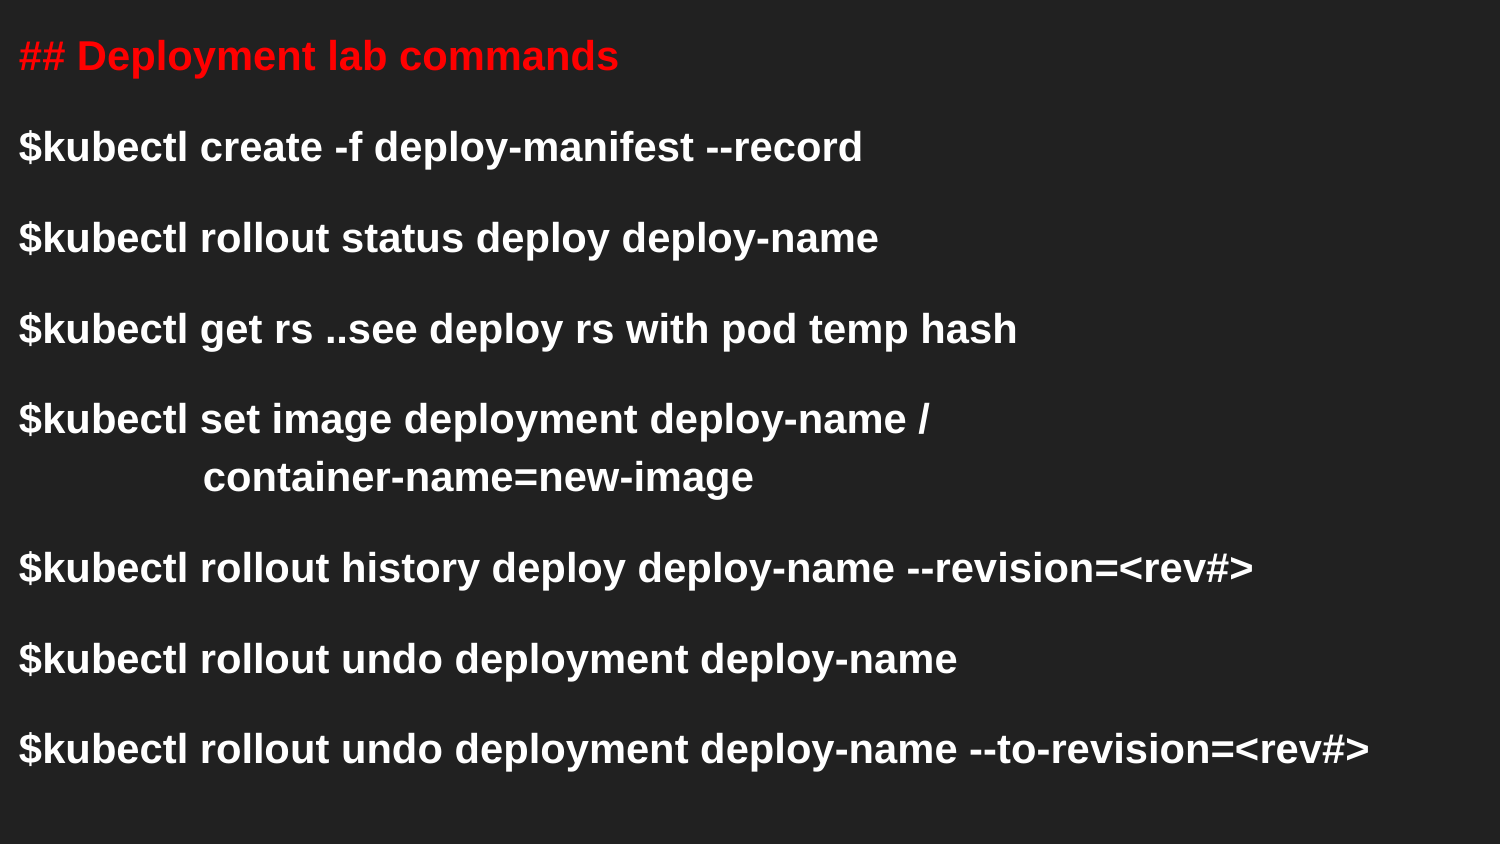

## Deployment lab commands
$kubectl create -f deploy-manifest --record
$kubectl rollout status deploy deploy-name
$kubectl get rs ..see deploy rs with pod temp hash
$kubectl set image deployment deploy-name /                                                              container-name=new-image
$kubectl rollout history deploy deploy-name --revision=<rev#>
$kubectl rollout undo deployment deploy-name
$kubectl rollout undo deployment deploy-name --to-revision=<rev#>

#